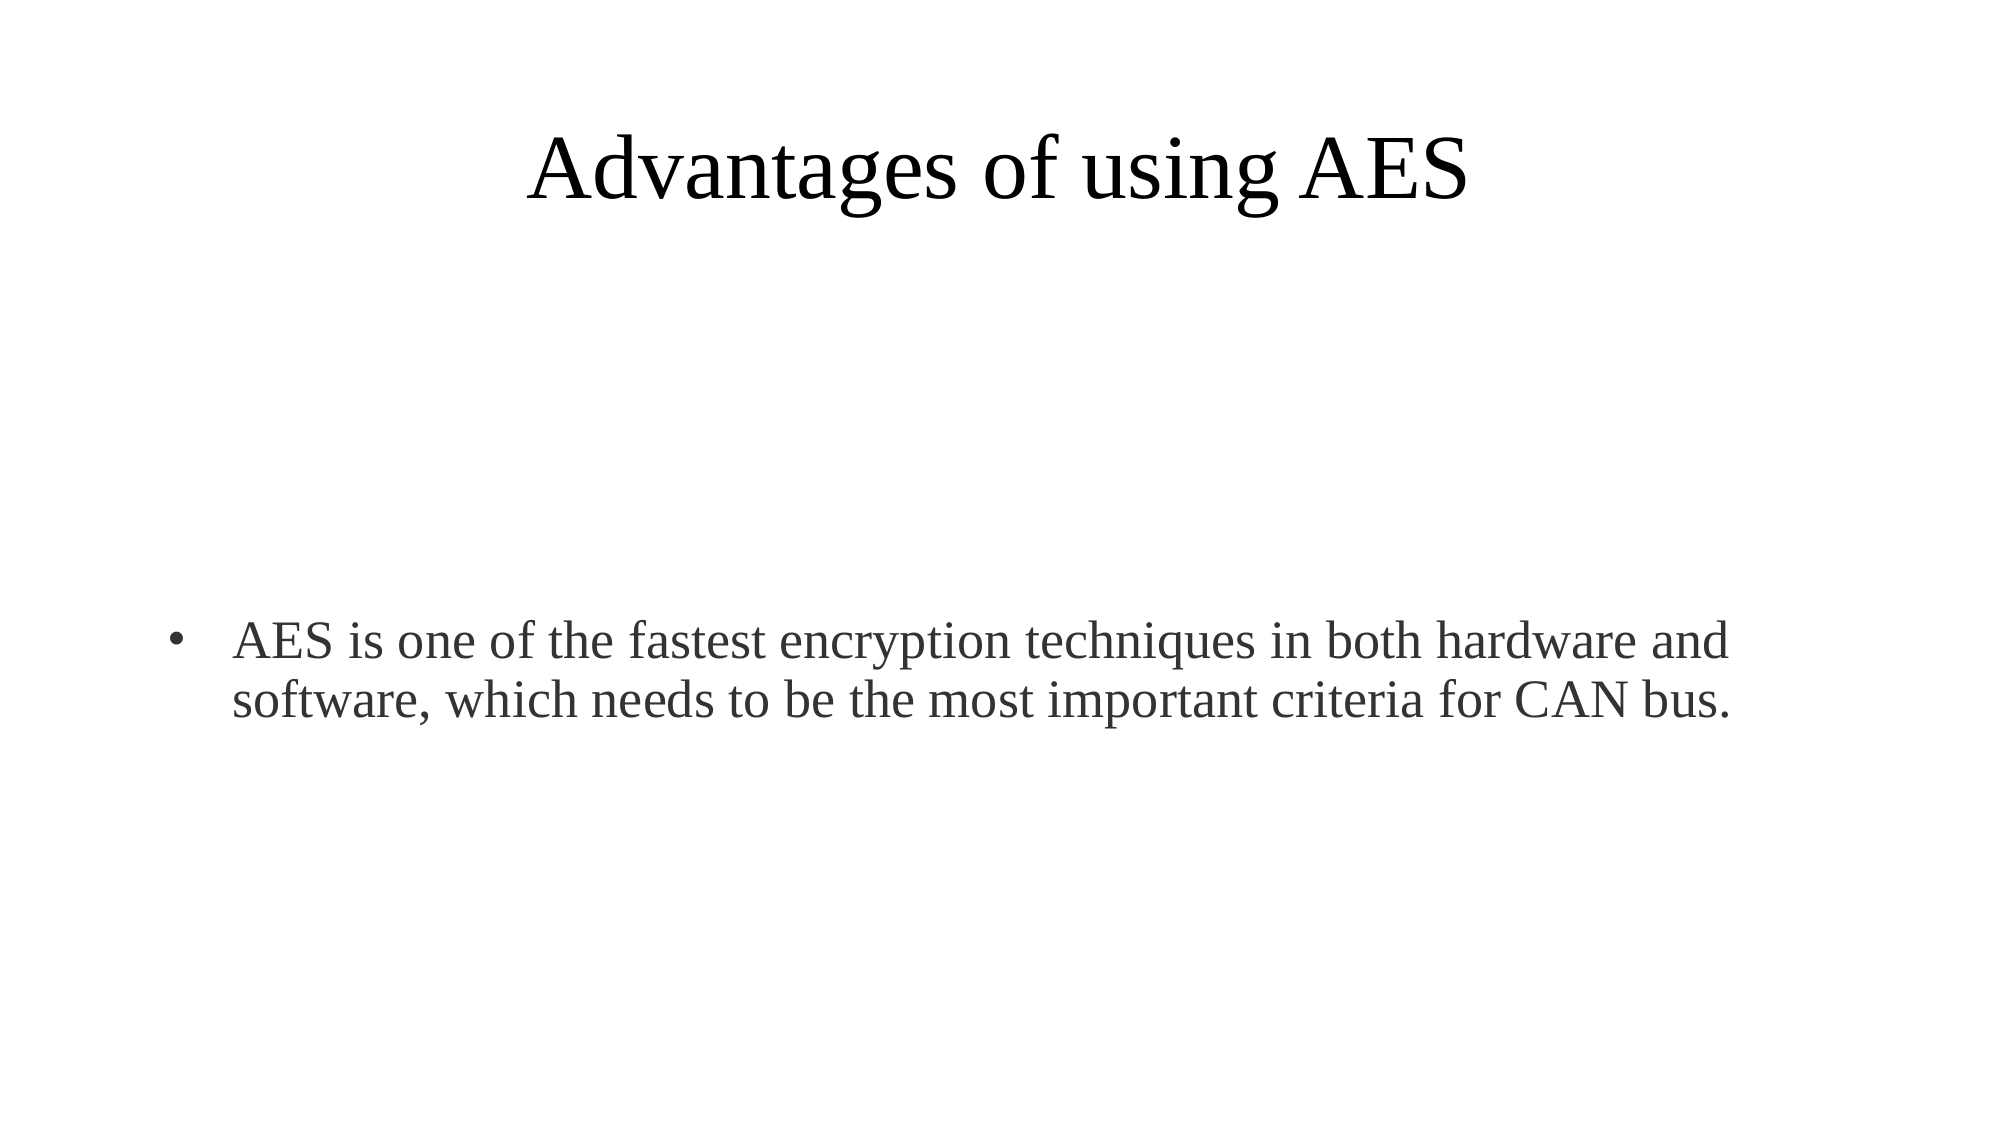

# Advantages of using AES
Till date, no practical cryptanalytic attacks against AES has been discovered.
Additionally, AES has built-in flexibility of key length, which allows a degree of ‘future-proofing’ against progress in the ability to perform exhaustive key searches.
AES is one of the fastest encryption techniques in both hardware and software, which needs to be the most important criteria for CAN bus.